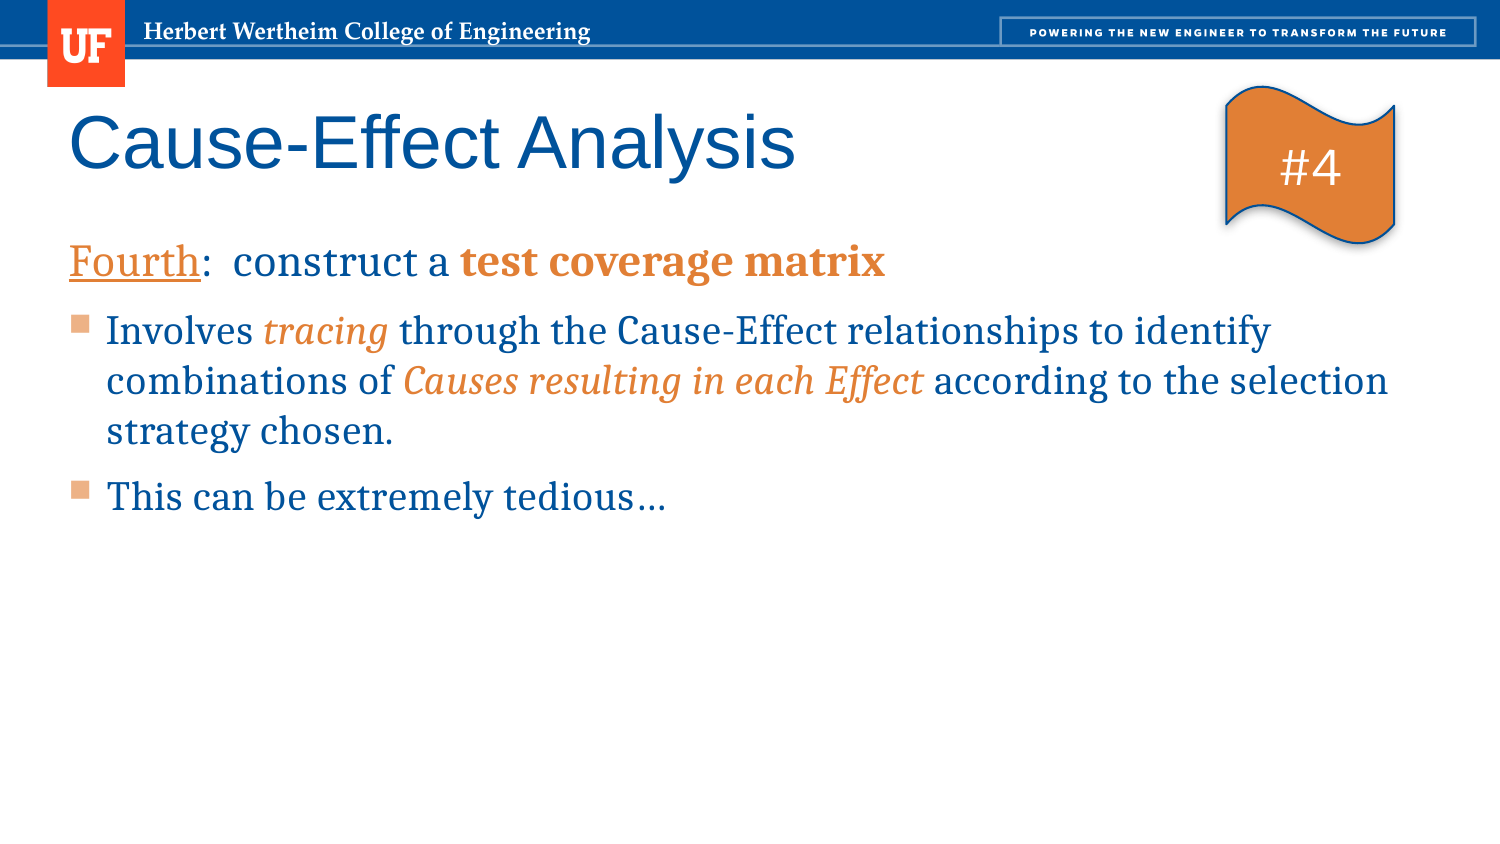

# Cause-Effect Analysis
#4
Fourth:  construct a test coverage matrix
Involves tracing through the Cause-Effect relationships to identify combinations of Causes resulting in each Effect according to the selection strategy chosen.
This can be extremely tedious…